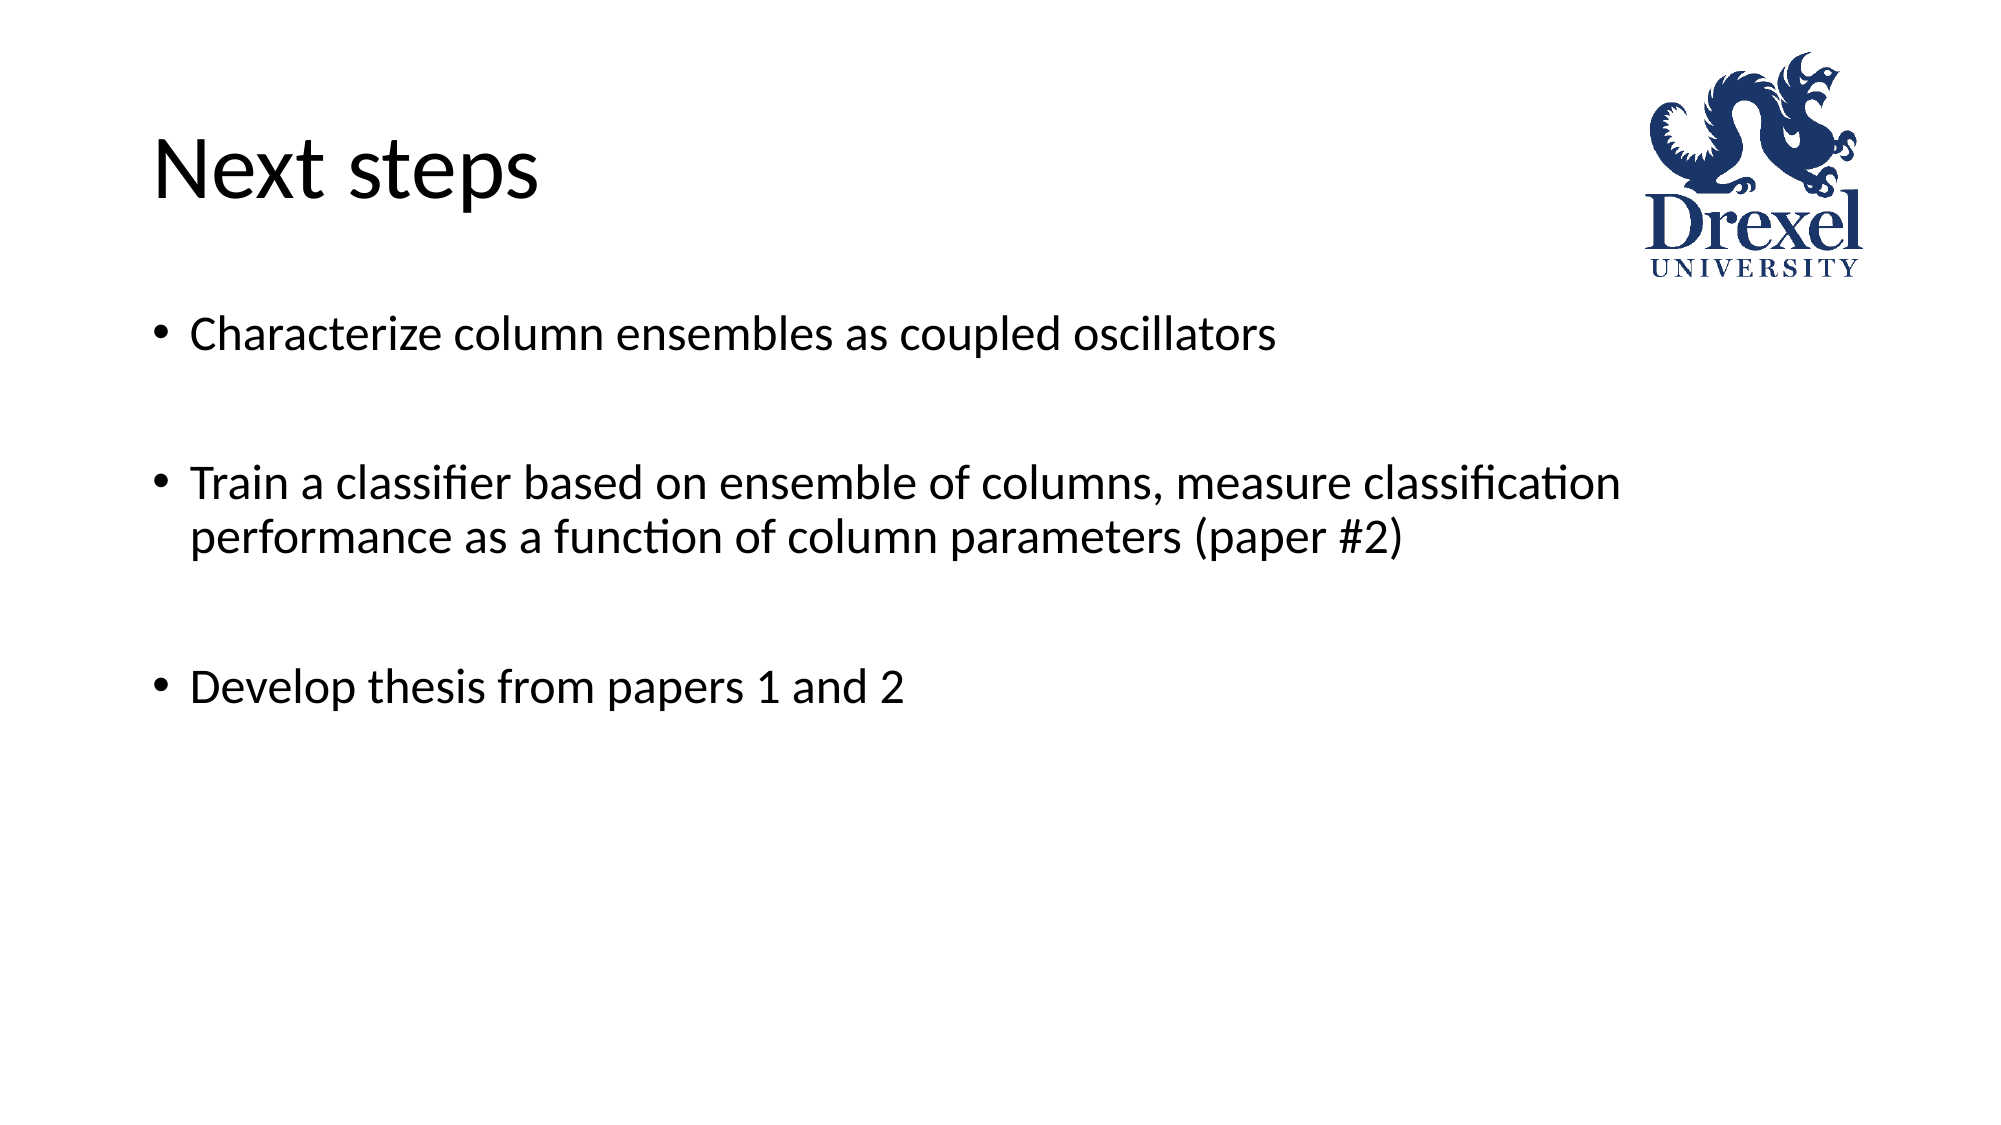

# Next steps
Characterize column ensembles as coupled oscillators

Train a classifier based on ensemble of columns, measure classification performance as a function of column parameters (paper #2)

Develop thesis from papers 1 and 2